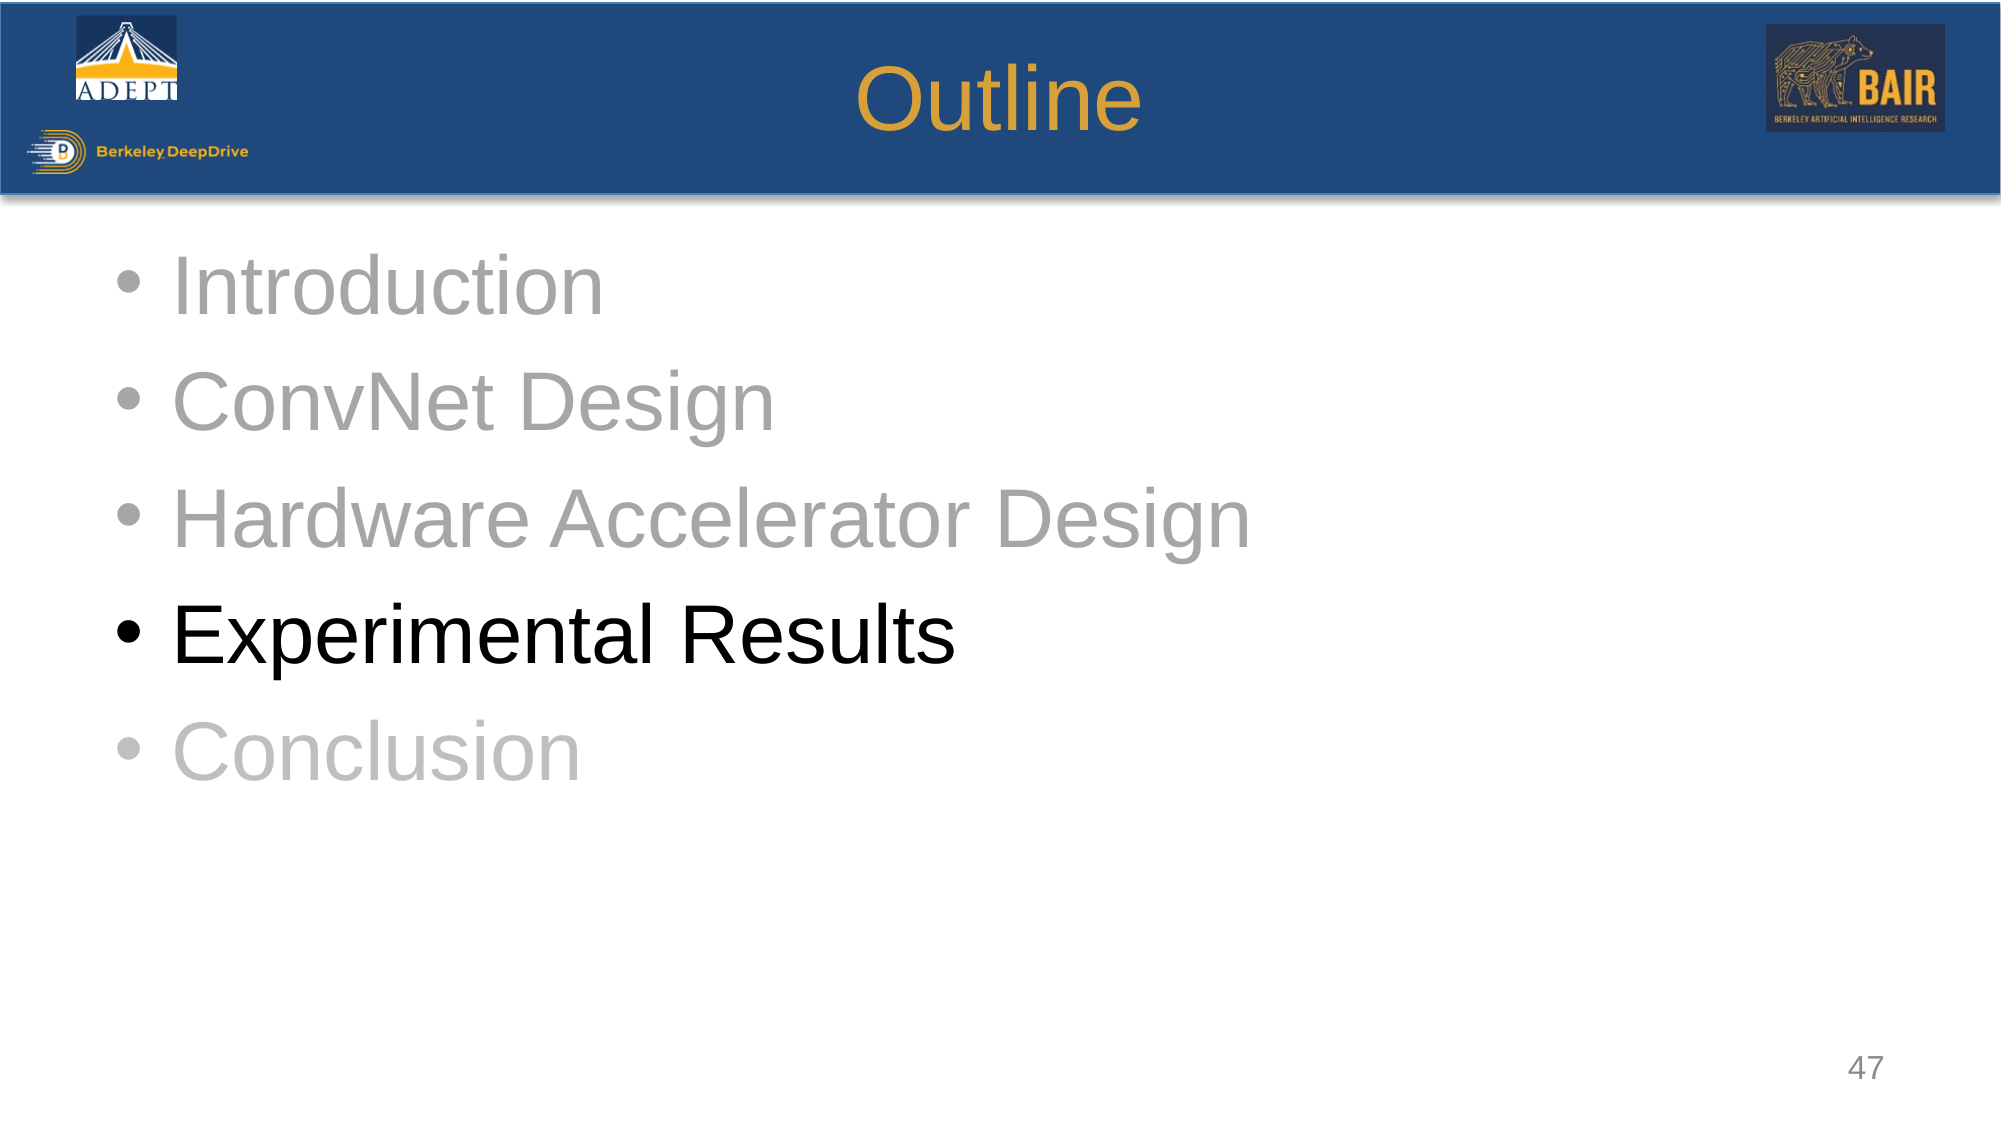

# Outline
Introduction
ConvNet Design
Hardware Accelerator Design
Experimental Results
Conclusion

47